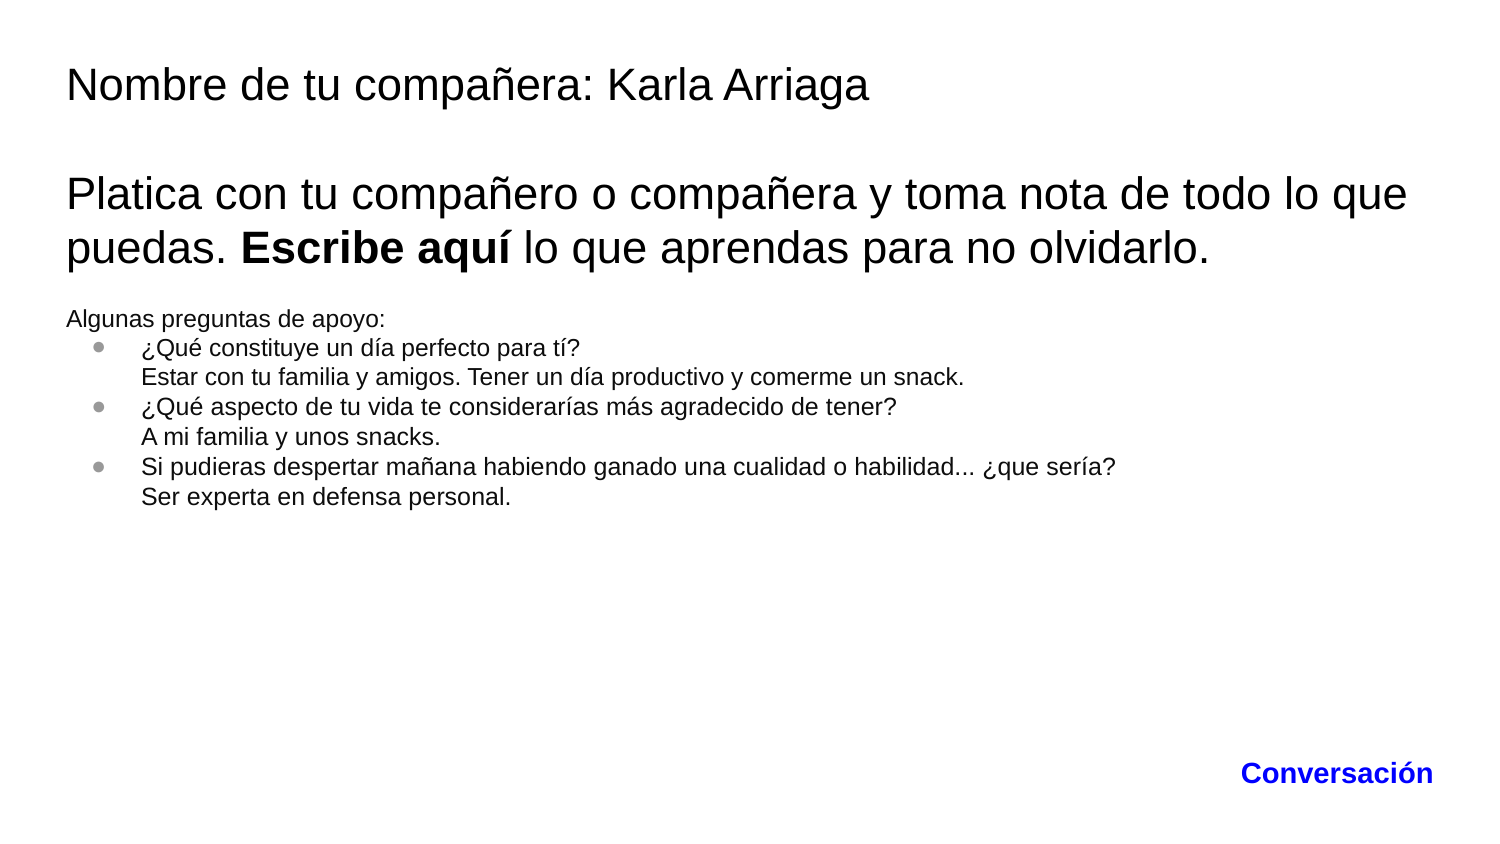

# Nombre de tu compañera: Karla Arriaga

Platica con tu compañero o compañera y toma nota de todo lo que puedas. Escribe aquí lo que aprendas para no olvidarlo.

Algunas preguntas de apoyo:
¿Qué constituye un día perfecto para tí?
Estar con tu familia y amigos. Tener un día productivo y comerme un snack.
¿Qué aspecto de tu vida te considerarías más agradecido de tener?
A mi familia y unos snacks.
Si pudieras despertar mañana habiendo ganado una cualidad o habilidad... ¿que sería?
Ser experta en defensa personal.
Conversación